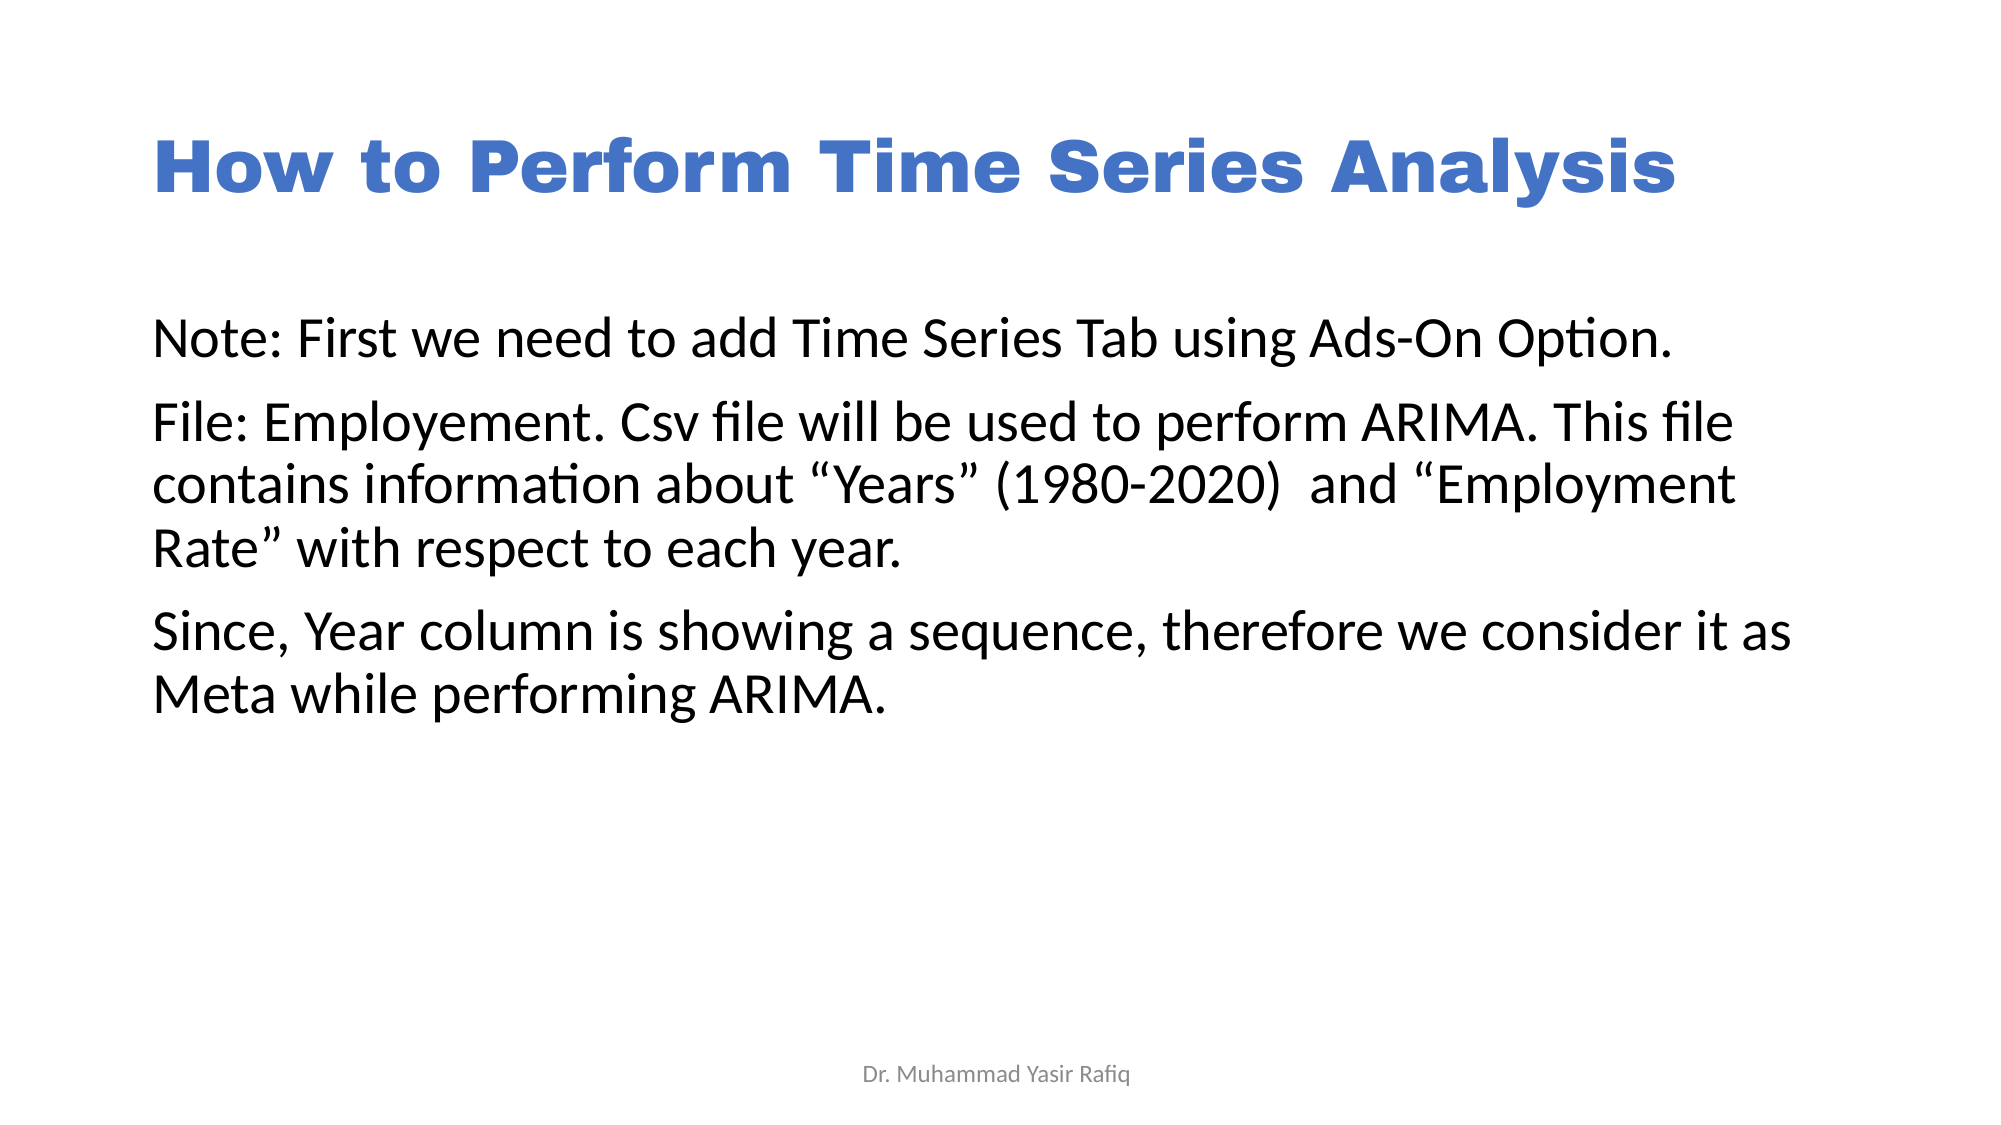

# How to Perform Time Series Analysis
Note: First we need to add Time Series Tab using Ads-On Option.
File: Employement. Csv file will be used to perform ARIMA. This file contains information about “Years” (1980-2020)  and “Employment Rate” with respect to each year.
Since, Year column is showing a sequence, therefore we consider it as Meta while performing ARIMA.
Dr. Muhammad Yasir Rafiq